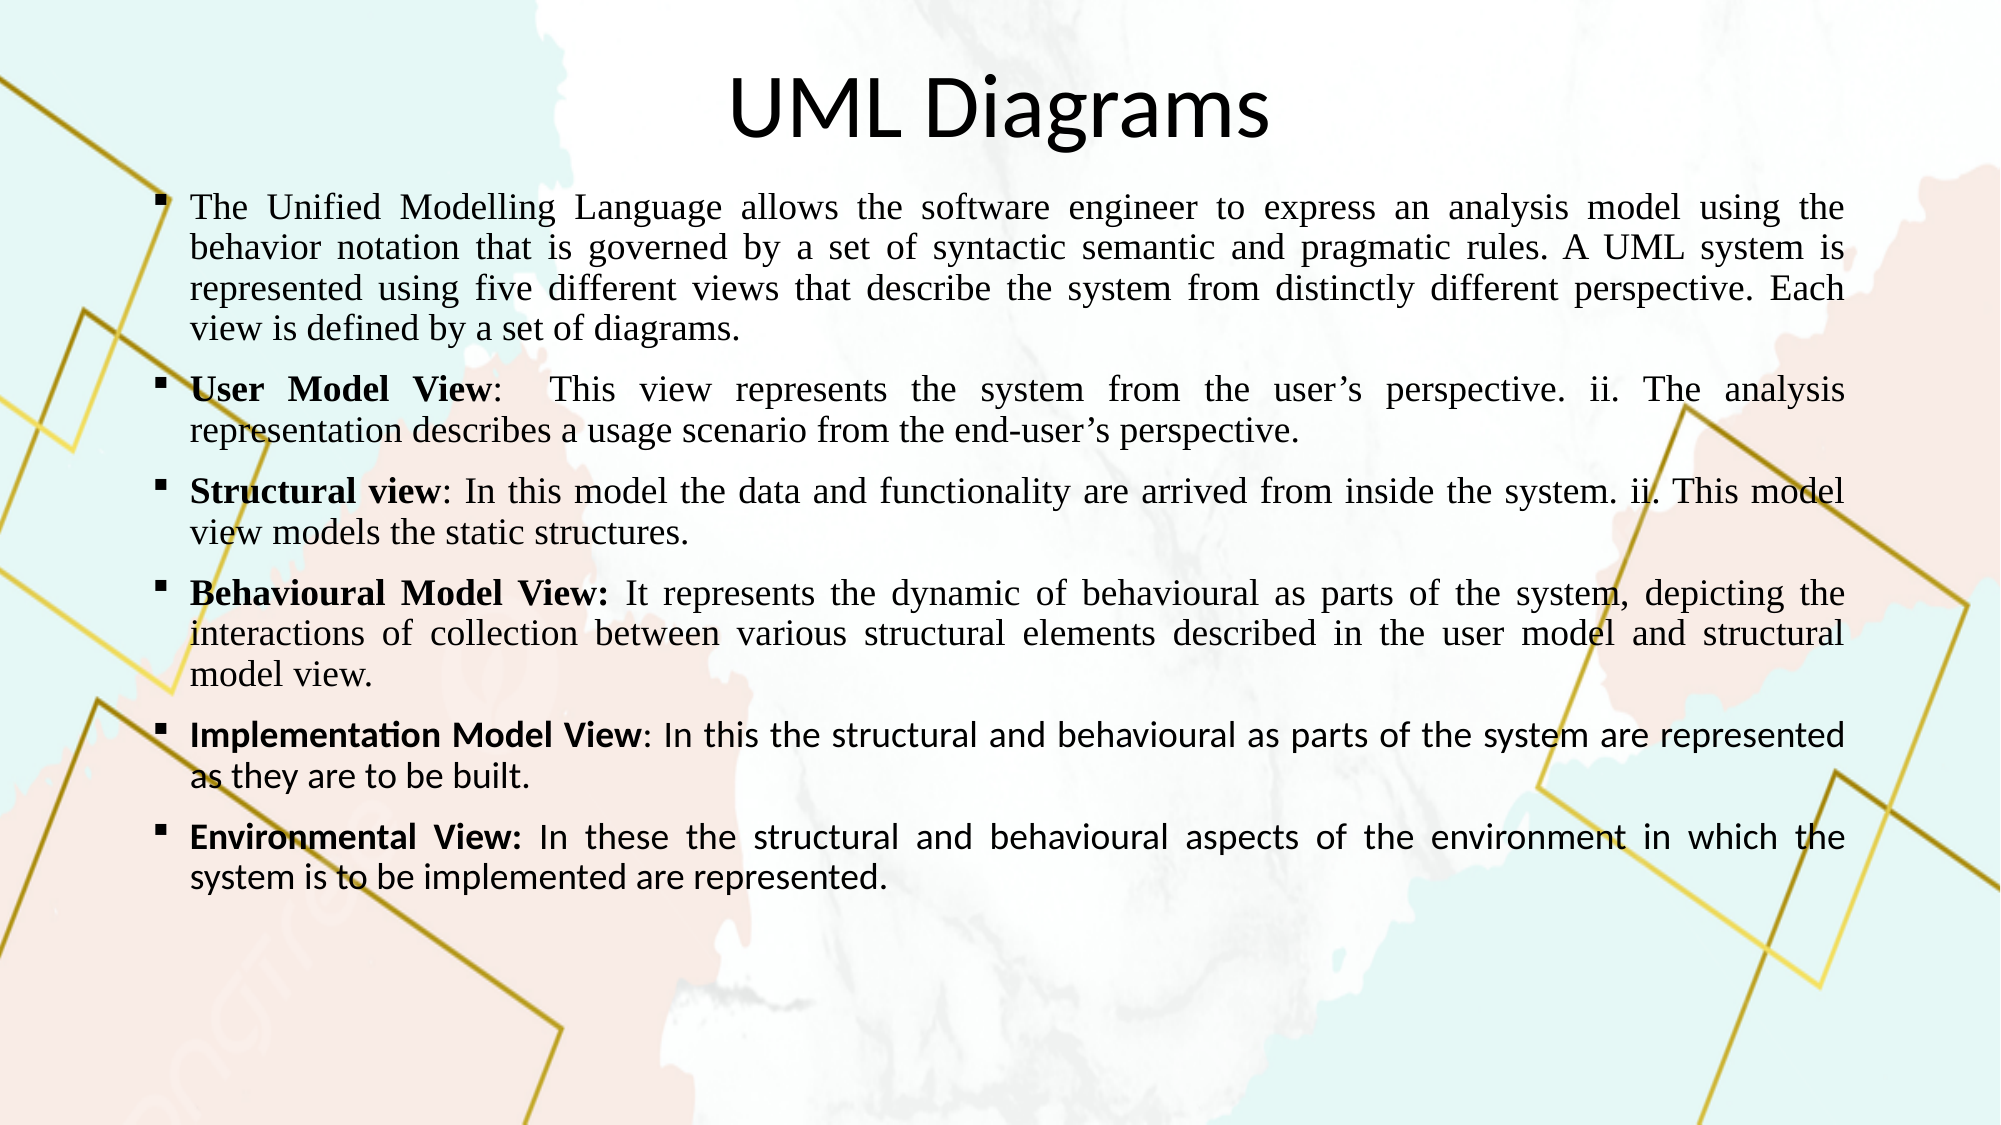

# UML Diagrams
The Unified Modelling Language allows the software engineer to express an analysis model using the behavior notation that is governed by a set of syntactic semantic and pragmatic rules. A UML system is represented using five different views that describe the system from distinctly different perspective. Each view is defined by a set of diagrams.
User Model View:  This view represents the system from the user’s perspective. ii. The analysis representation describes a usage scenario from the end-user’s perspective.
Structural view: In this model the data and functionality are arrived from inside the system. ii. This model view models the static structures.
Behavioural Model View: It represents the dynamic of behavioural as parts of the system, depicting the interactions of collection between various structural elements described in the user model and structural model view.
Implementation Model View: In this the structural and behavioural as parts of the system are represented as they are to be built.
Environmental View: In these the structural and behavioural aspects of the environment in which the system is to be implemented are represented.